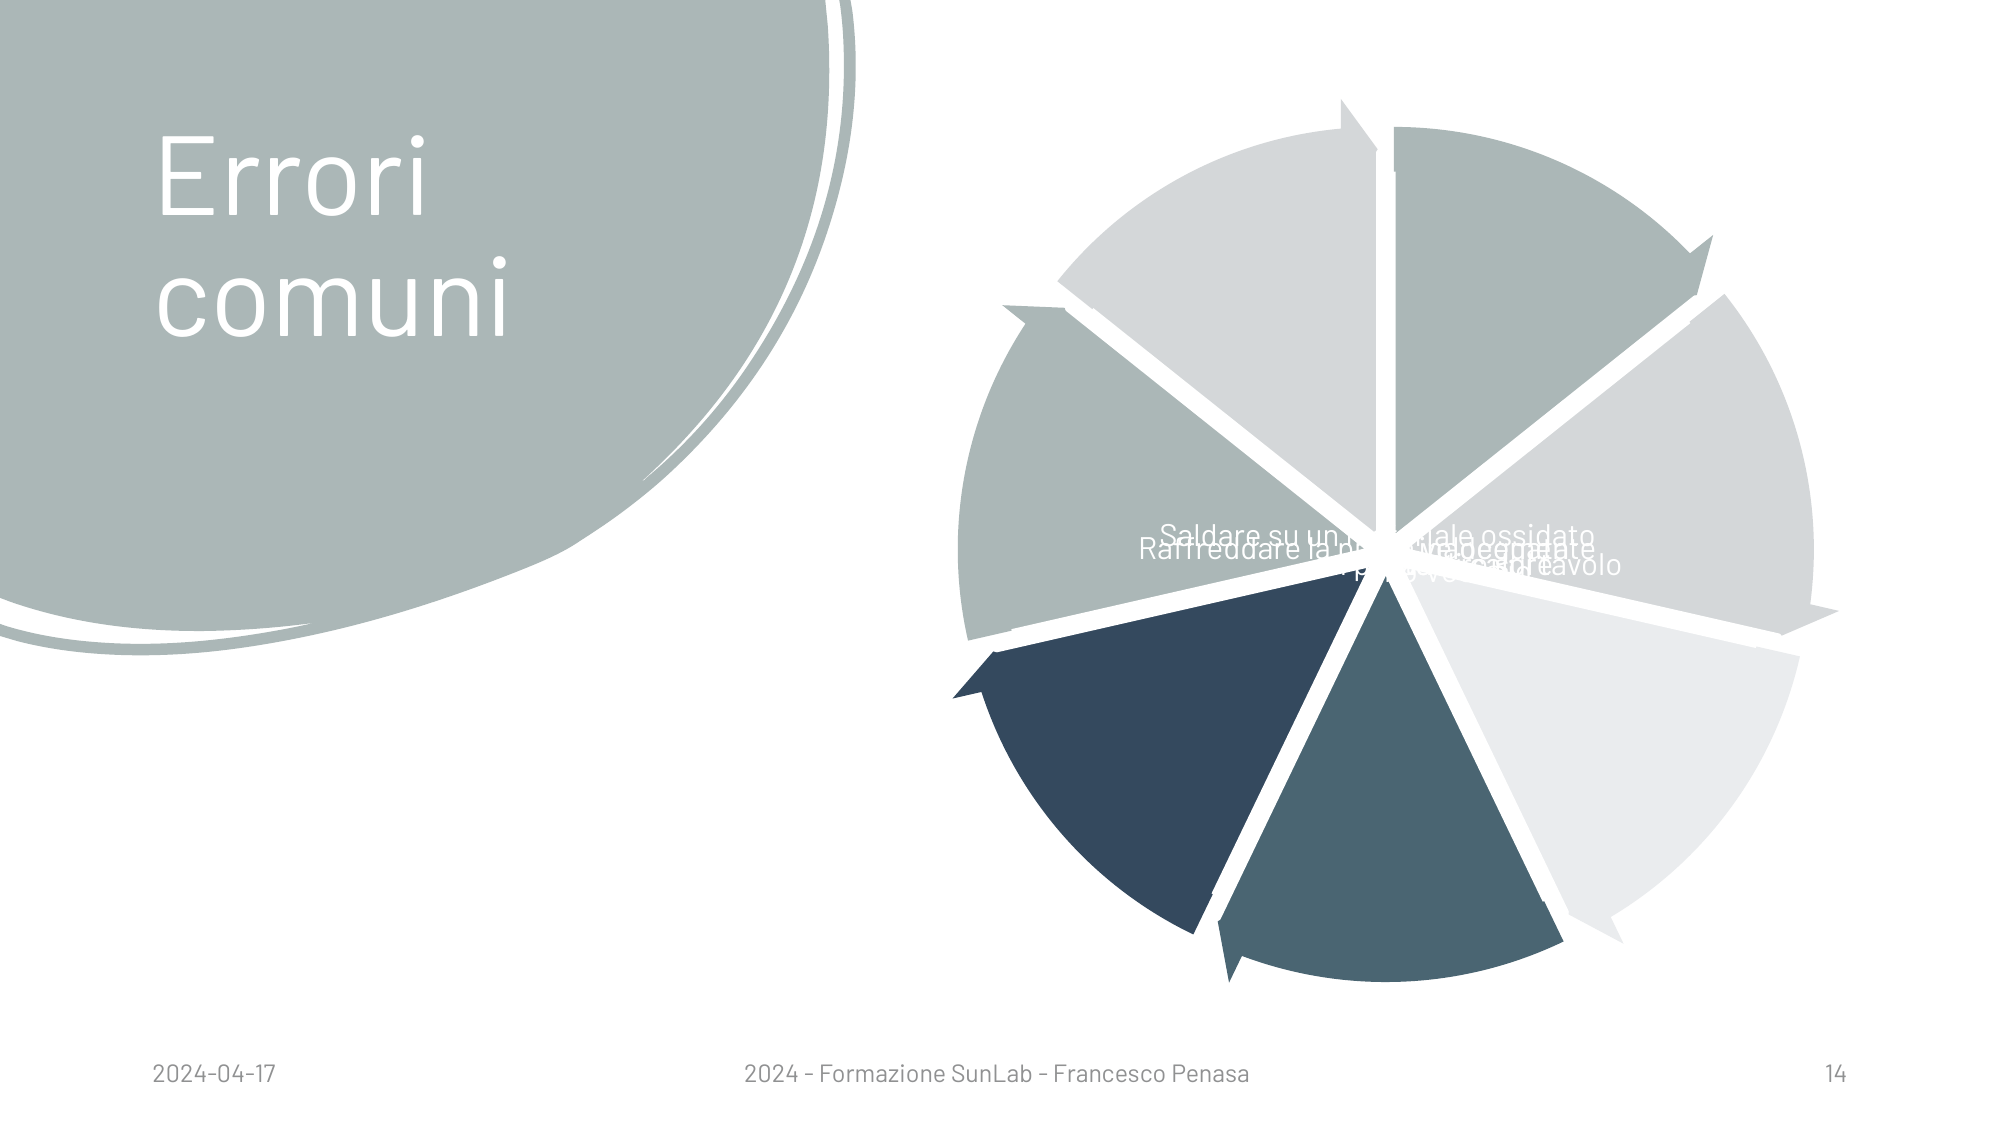

Errata pulizia del punta
Temperatura inadeguata
Appoggiare il saldatore sul tavolo
Usare stagno Vecchio
Non usare il ponte di calore
Raffreddare la punta velocemente
Saldare su un materiale ossidato
# Errori comuni
2024-04-17
2024 - Formazione SunLab - Francesco Penasa
14